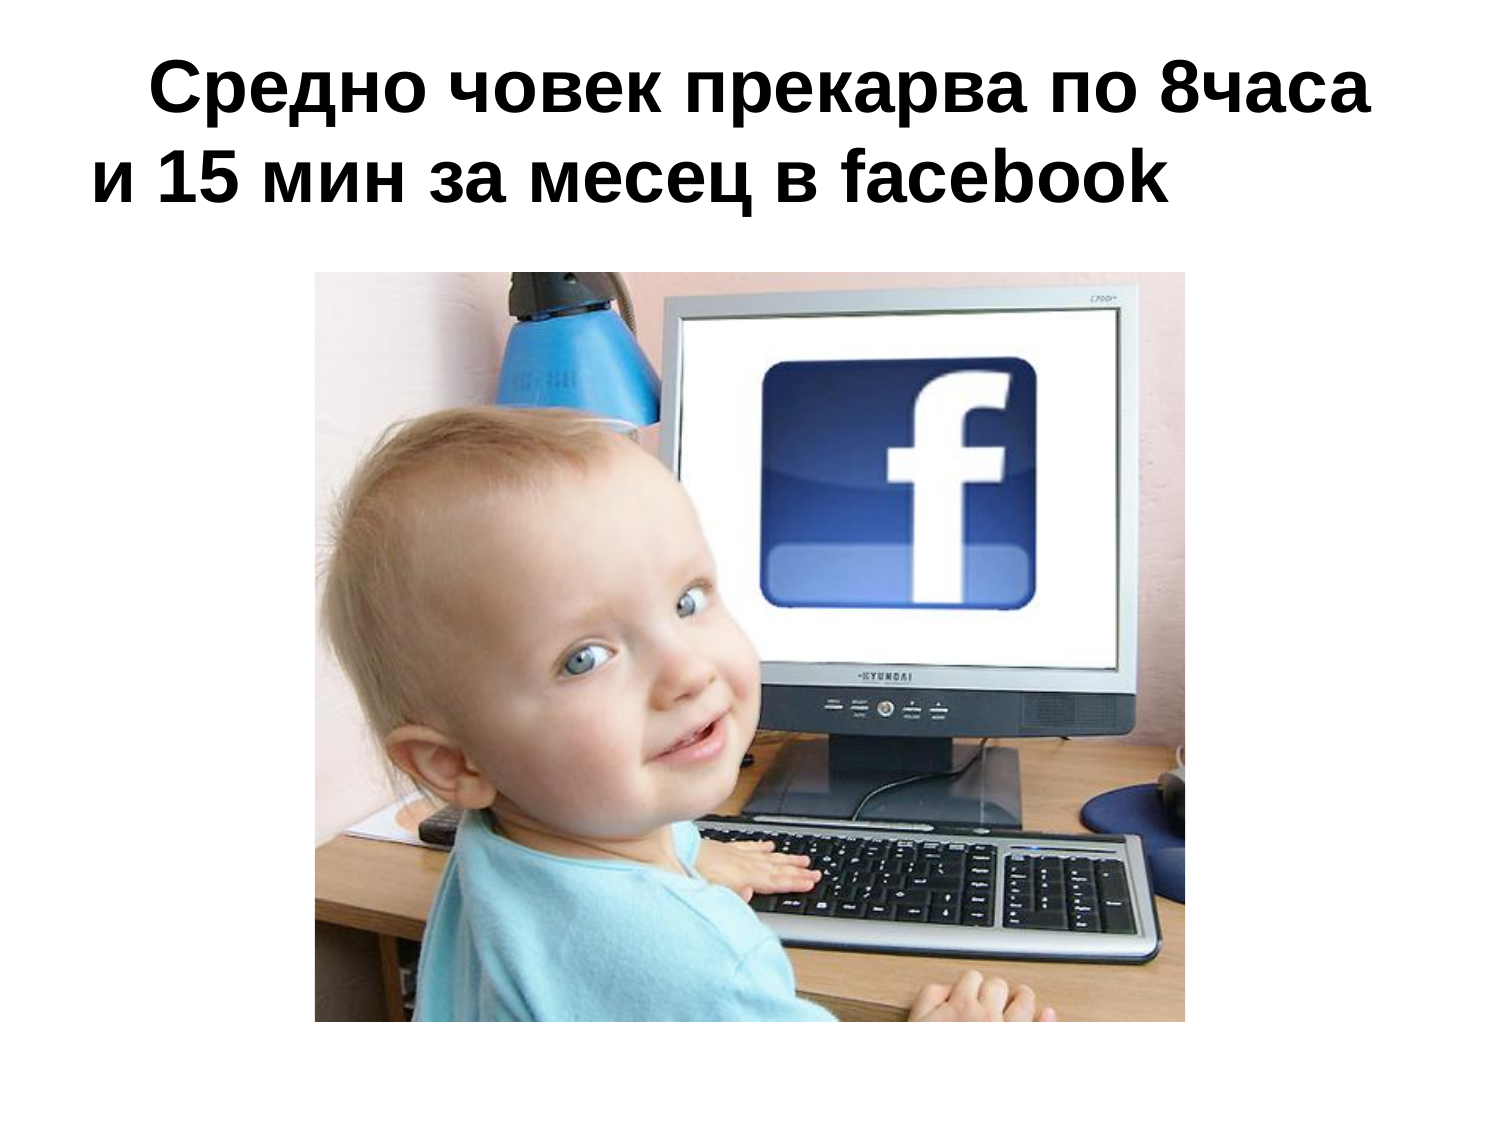

# Средно човек прекарва по 8часа и 15 мин за месец в facebook